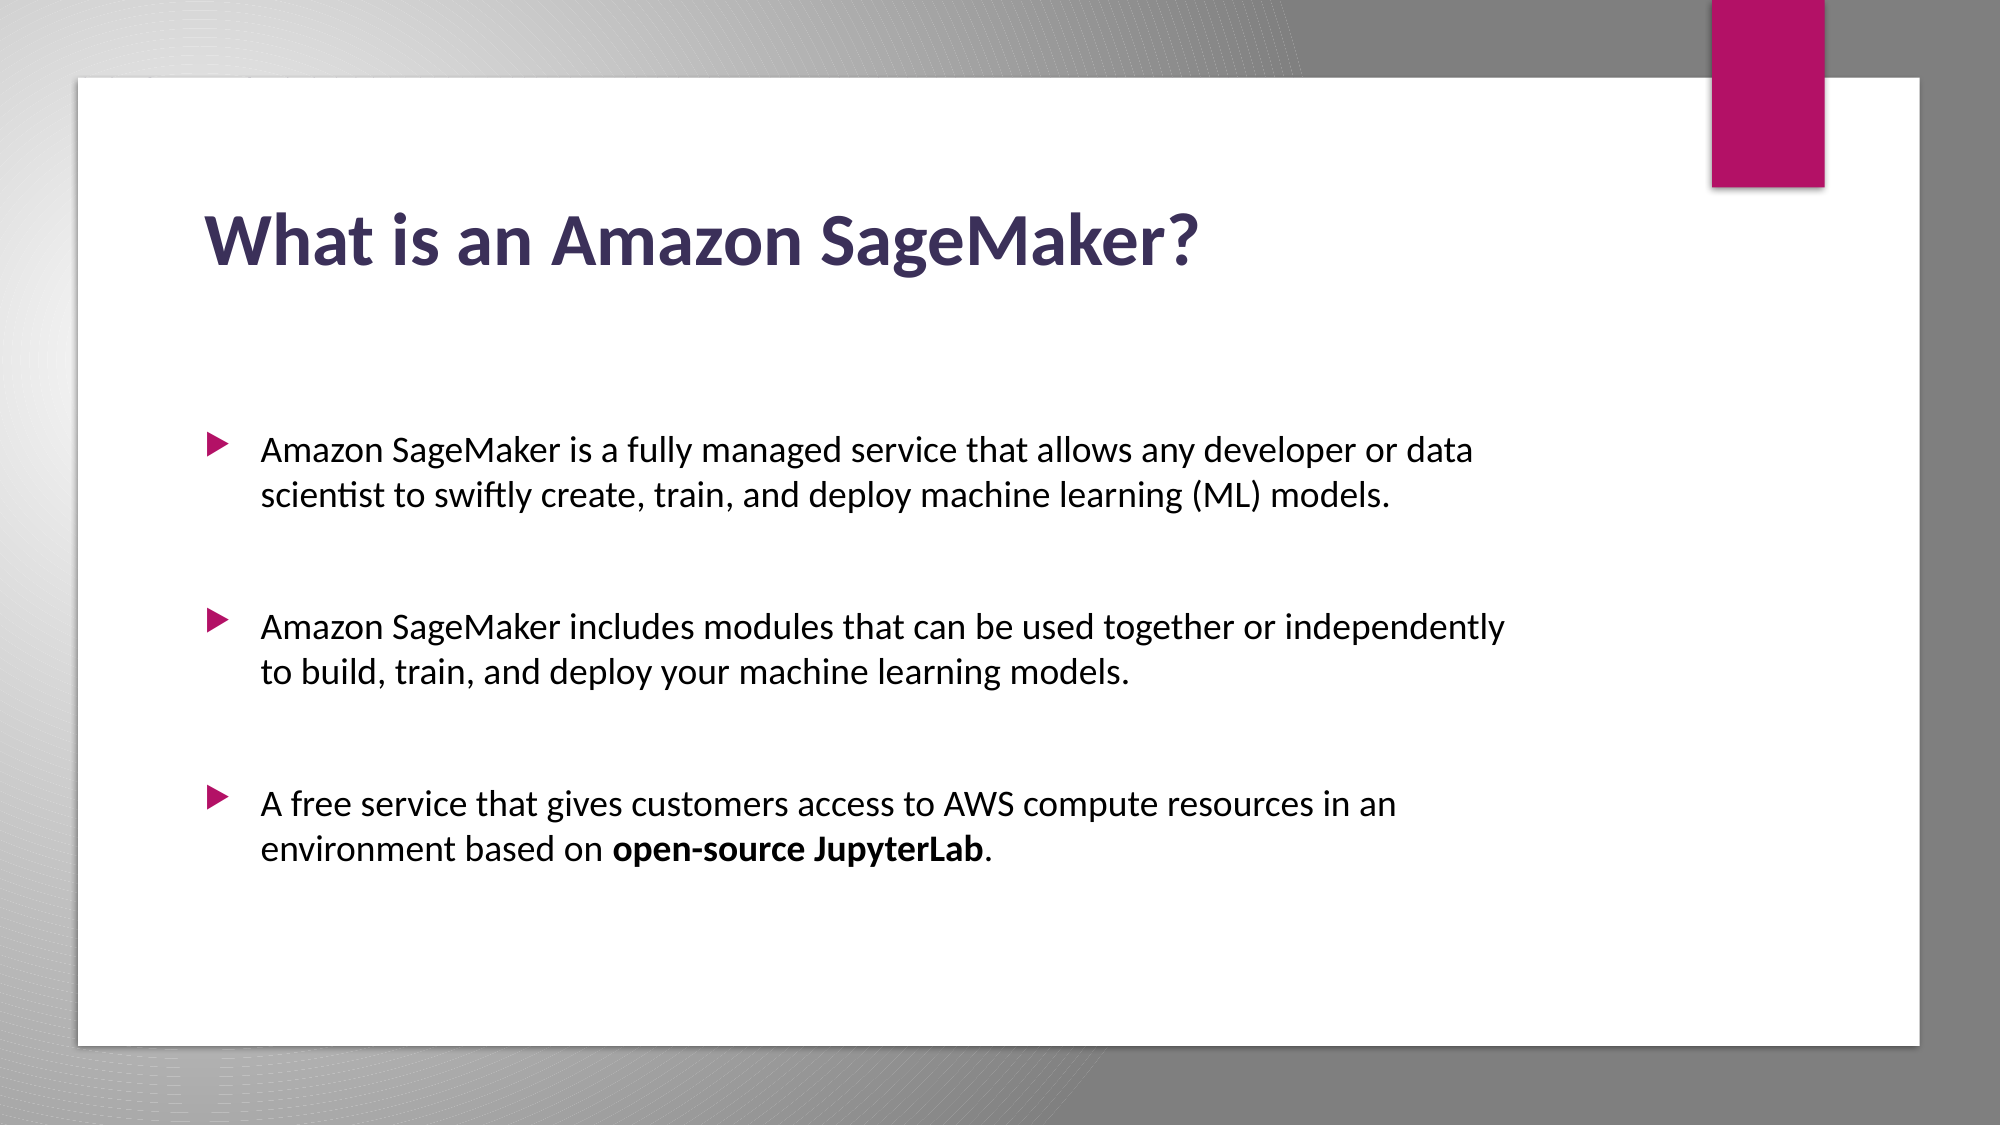

4

# What is an Amazon SageMaker?
Amazon SageMaker is a fully managed service that allows any developer or data scientist to swiftly create, train, and deploy machine learning (ML) models.

Amazon SageMaker includes modules that can be used together or independently to build, train, and deploy your machine learning models.

A free service that gives customers access to AWS compute resources in an environment based on open-source JupyterLab.